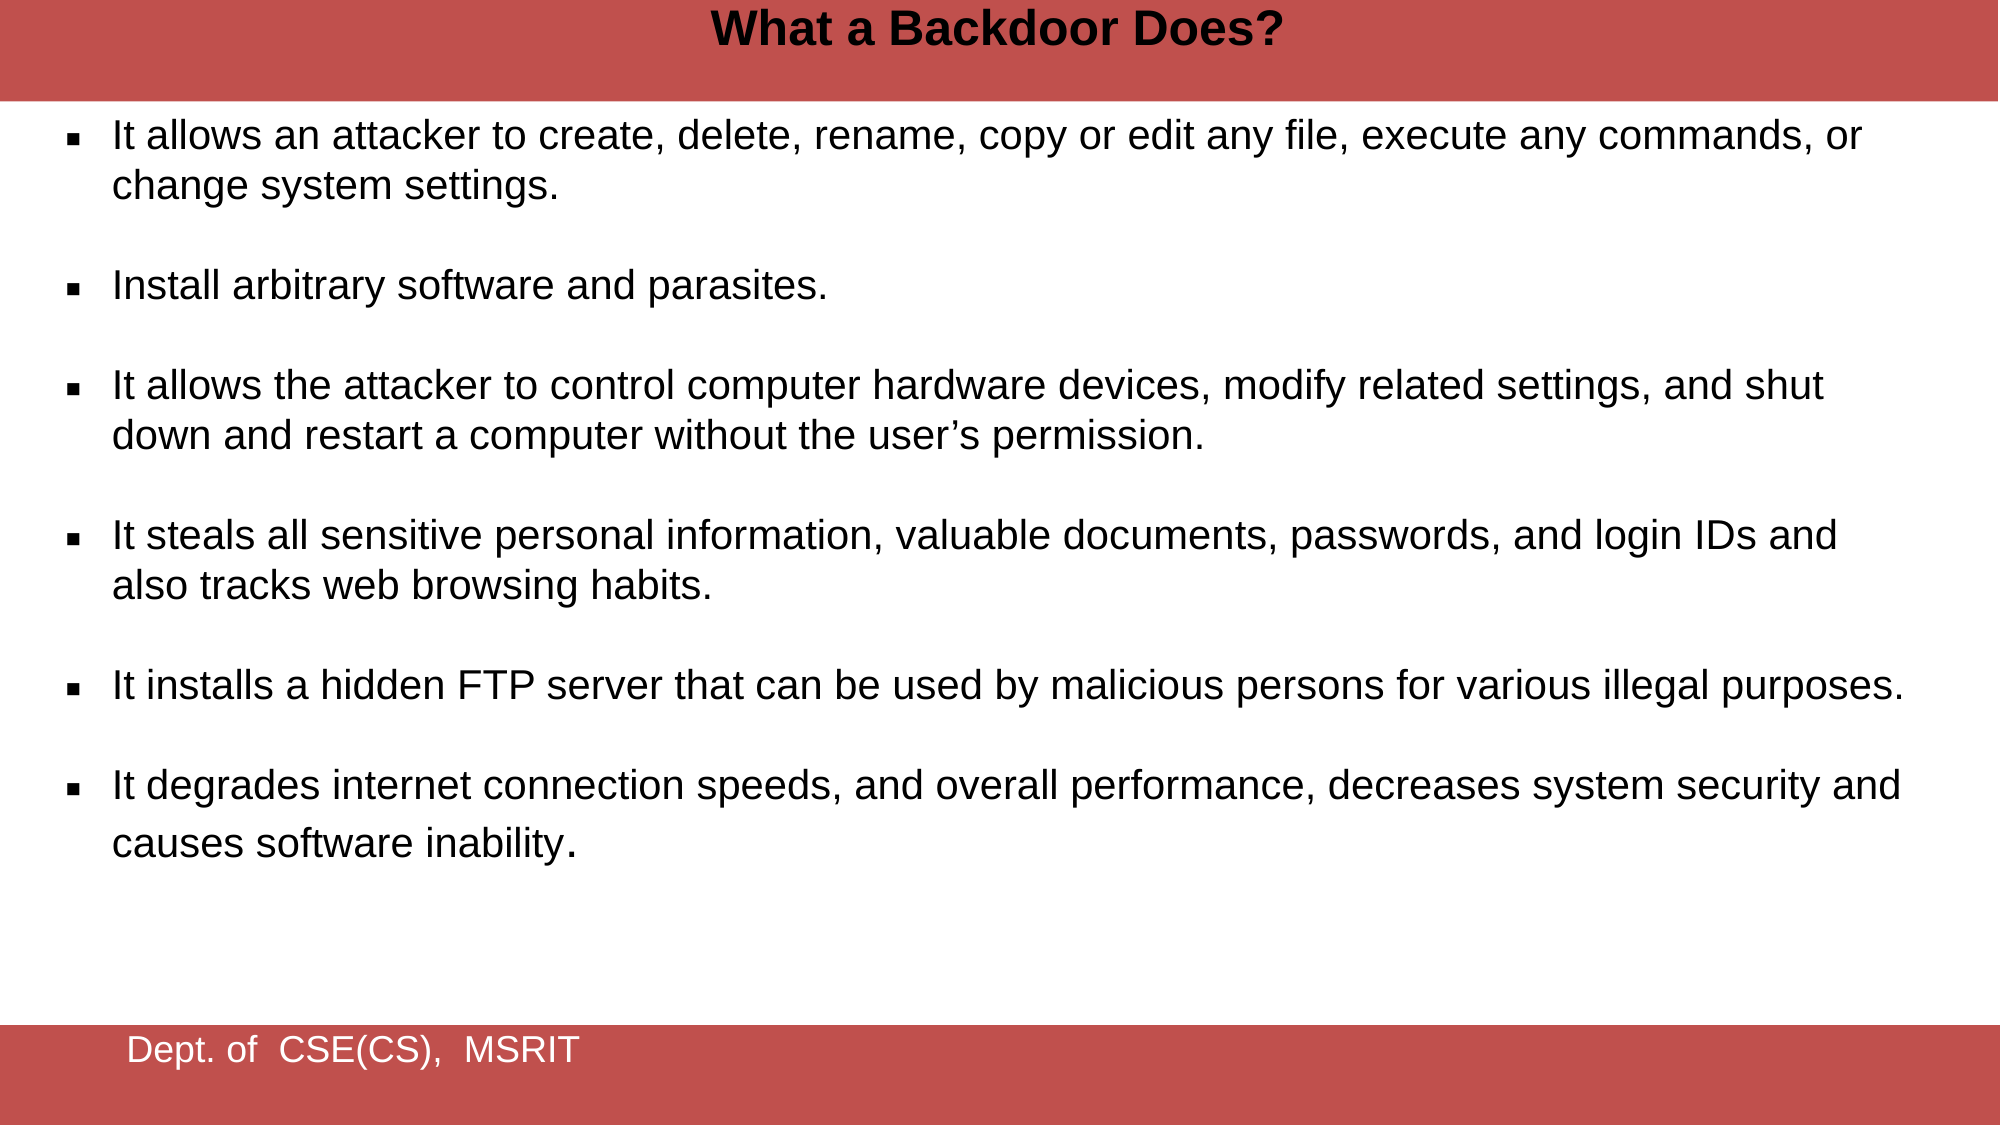

What a Backdoor Does?

It allows an attacker to create, delete, rename, copy or edit any file, execute any commands, or change system settings.

Install arbitrary software and parasites.

It allows the attacker to control computer hardware devices, modify related settings, and shut down and restart a computer without the user’s permission.

It steals all sensitive personal information, valuable documents, passwords, and login IDs and also tracks web browsing habits.

It installs a hidden FTP server that can be used by malicious persons for various illegal purposes.

It degrades internet connection speeds, and overall performance, decreases system security and causes software inability.

Dept. of  CSE(CS),  MSRIT